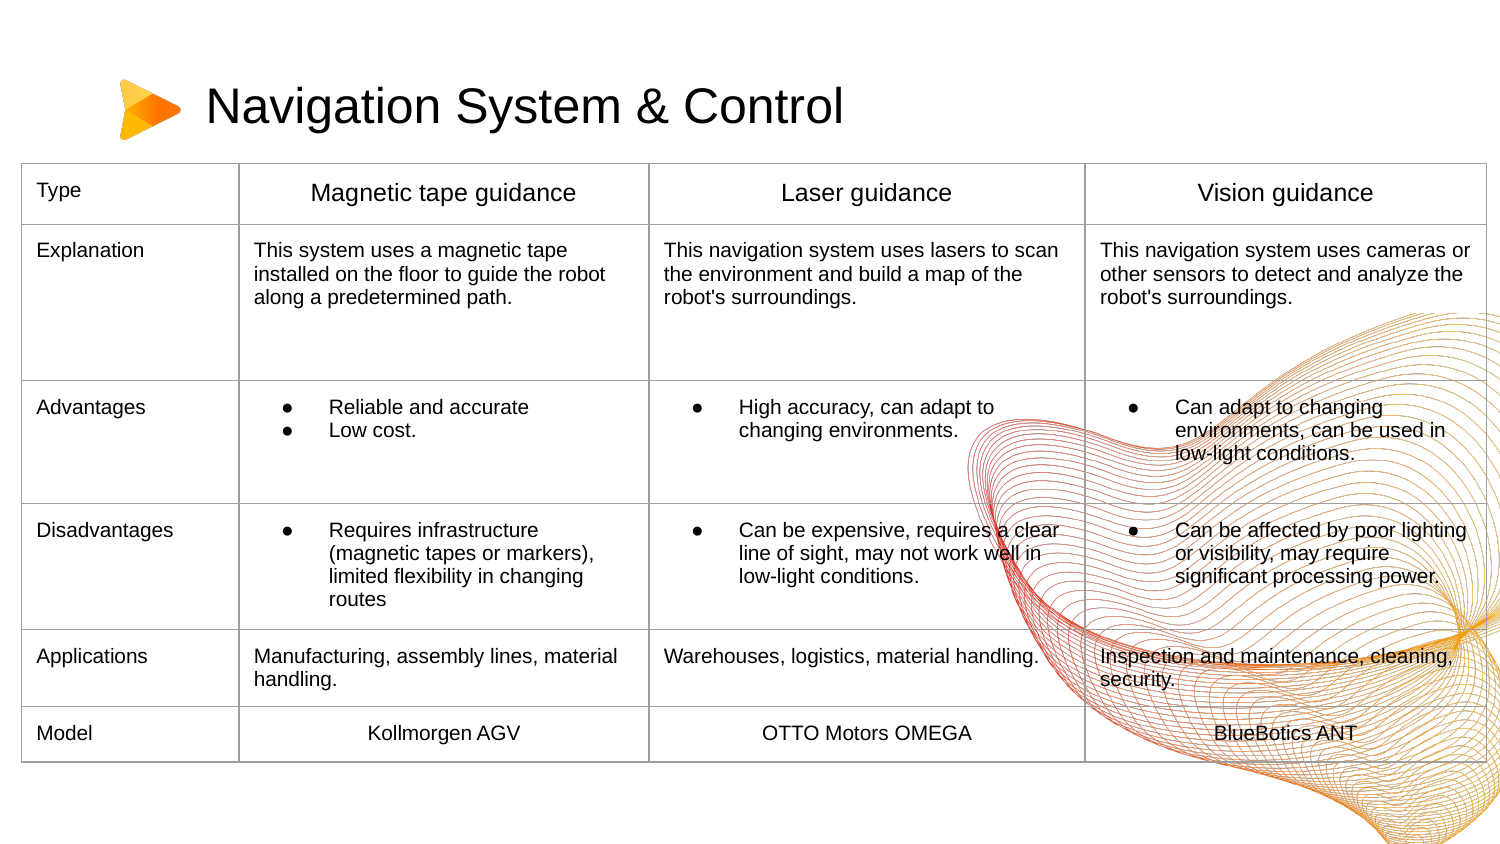

# Navigation System & Control
| Type | Magnetic tape guidance | Laser guidance | Vision guidance |
| --- | --- | --- | --- |
| Explanation | This system uses a magnetic tape installed on the floor to guide the robot along a predetermined path. | This navigation system uses lasers to scan the environment and build a map of the robot's surroundings. | This navigation system uses cameras or other sensors to detect and analyze the robot's surroundings. |
| Advantages | Reliable and accurate Low cost. | High accuracy, can adapt to changing environments. | Can adapt to changing environments, can be used in low-light conditions. |
| Disadvantages | Requires infrastructure (magnetic tapes or markers), limited flexibility in changing routes | Can be expensive, requires a clear line of sight, may not work well in low-light conditions. | Can be affected by poor lighting or visibility, may require significant processing power. |
| Applications | Manufacturing, assembly lines, material handling. | Warehouses, logistics, material handling. | Inspection and maintenance, cleaning, security. |
| Model | Kollmorgen AGV | OTTO Motors OMEGA | BlueBotics ANT |